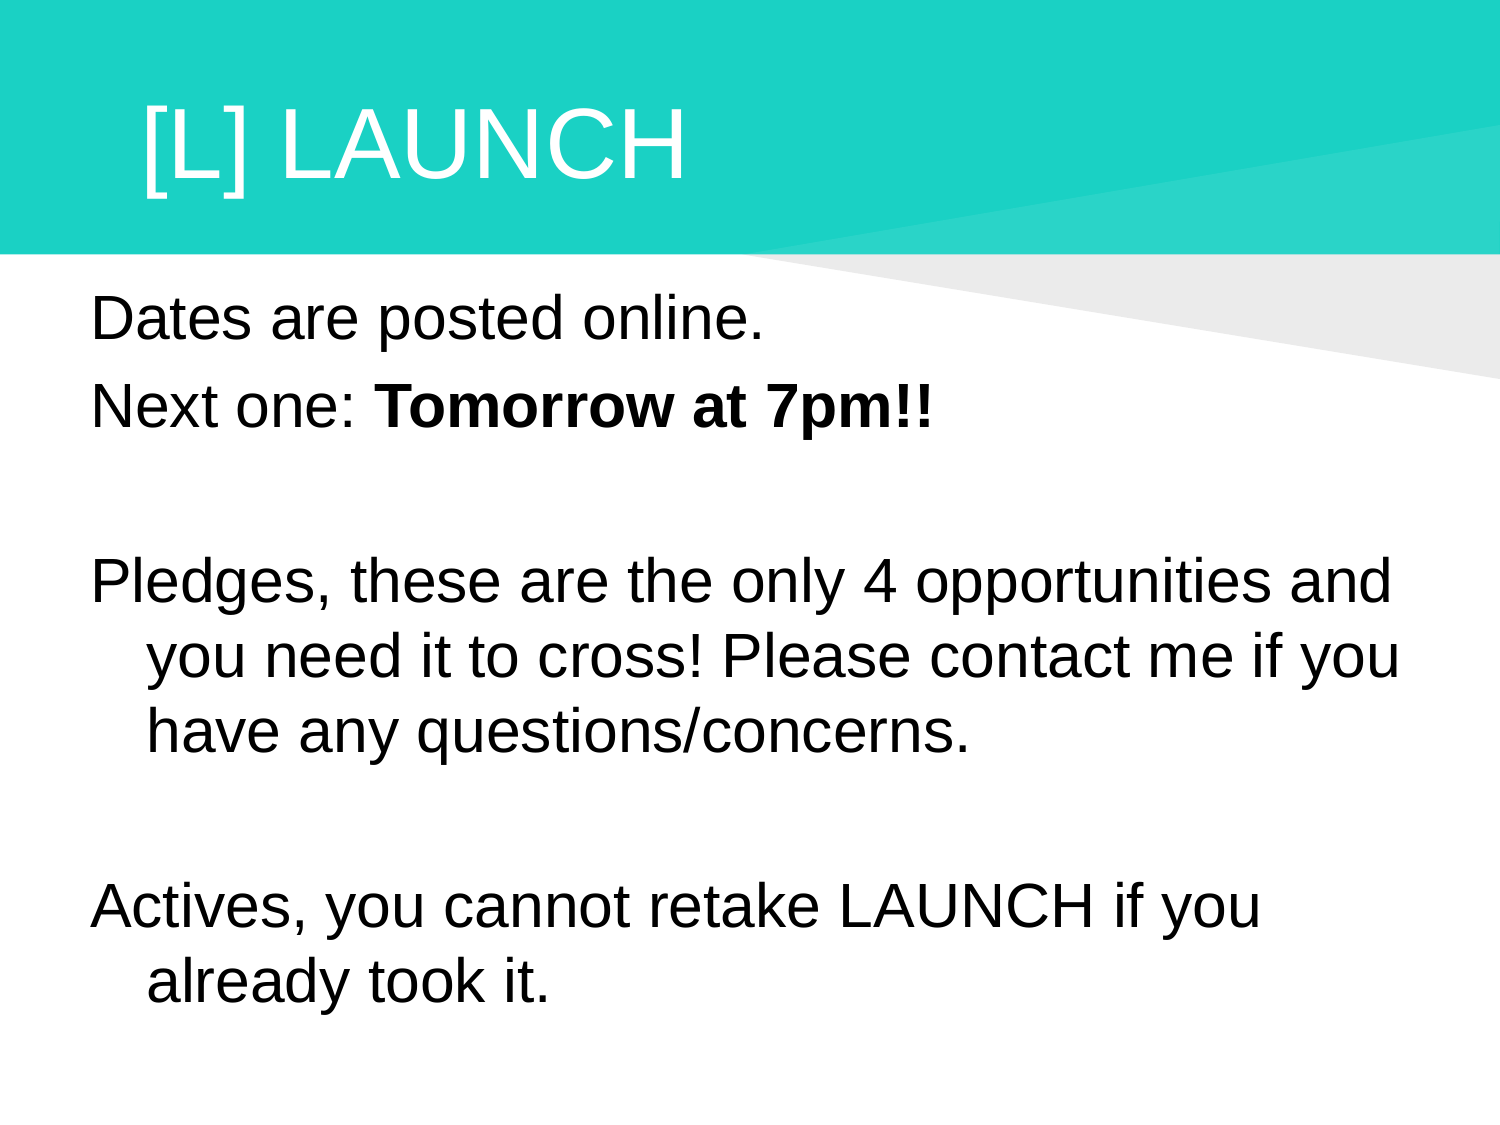

# [L] LAUNCH
Dates are posted online.
Next one: Tomorrow at 7pm!!

Pledges, these are the only 4 opportunities and you need it to cross! Please contact me if you have any questions/concerns.

Actives, you cannot retake LAUNCH if you already took it.